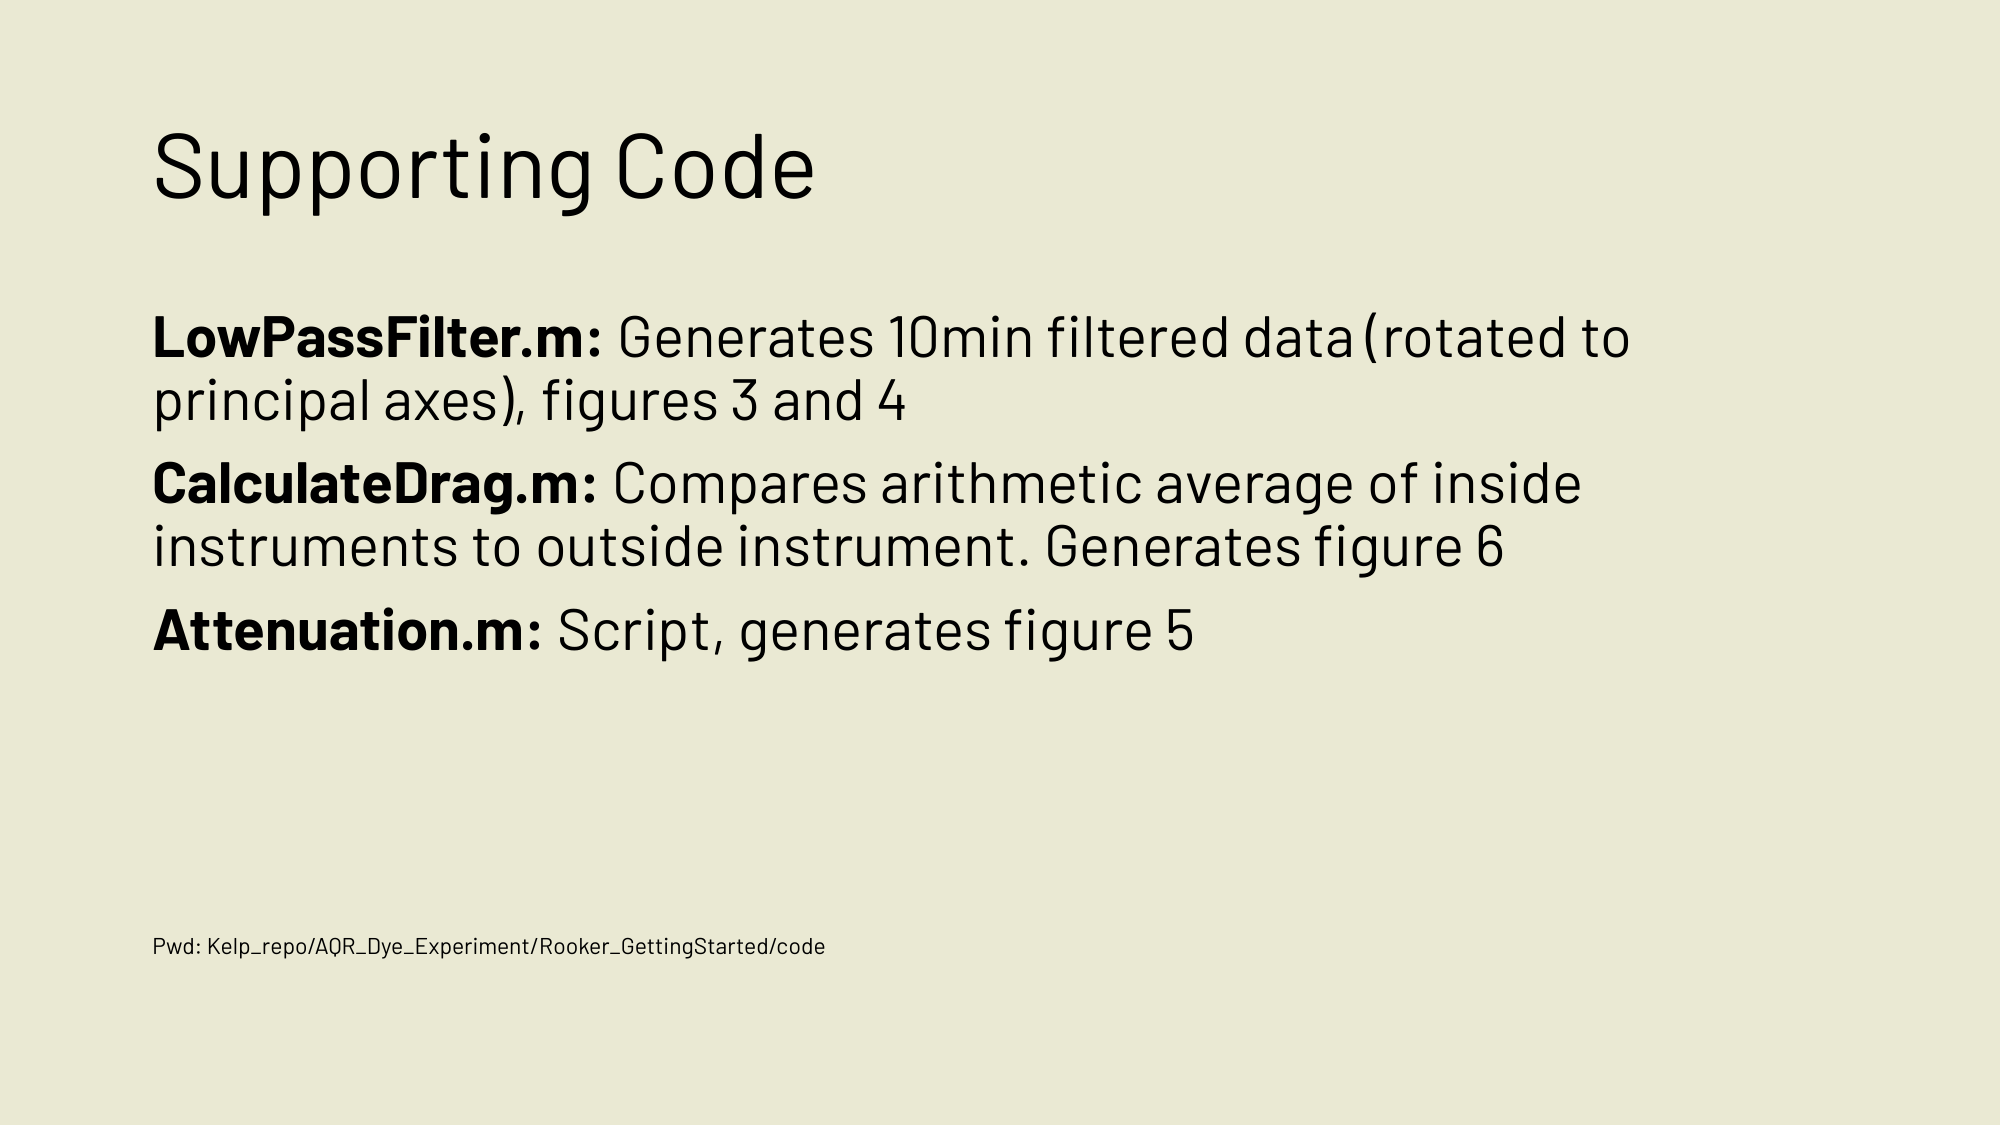

# Supporting Code
LowPassFilter.m: Generates 10min filtered data (rotated to principal axes), figures 3 and 4
CalculateDrag.m: Compares arithmetic average of inside instruments to outside instrument. Generates figure 6
Attenuation.m: Script, generates figure 5

Pwd: Kelp_repo/AQR_Dye_Experiment/Rooker_GettingStarted/code